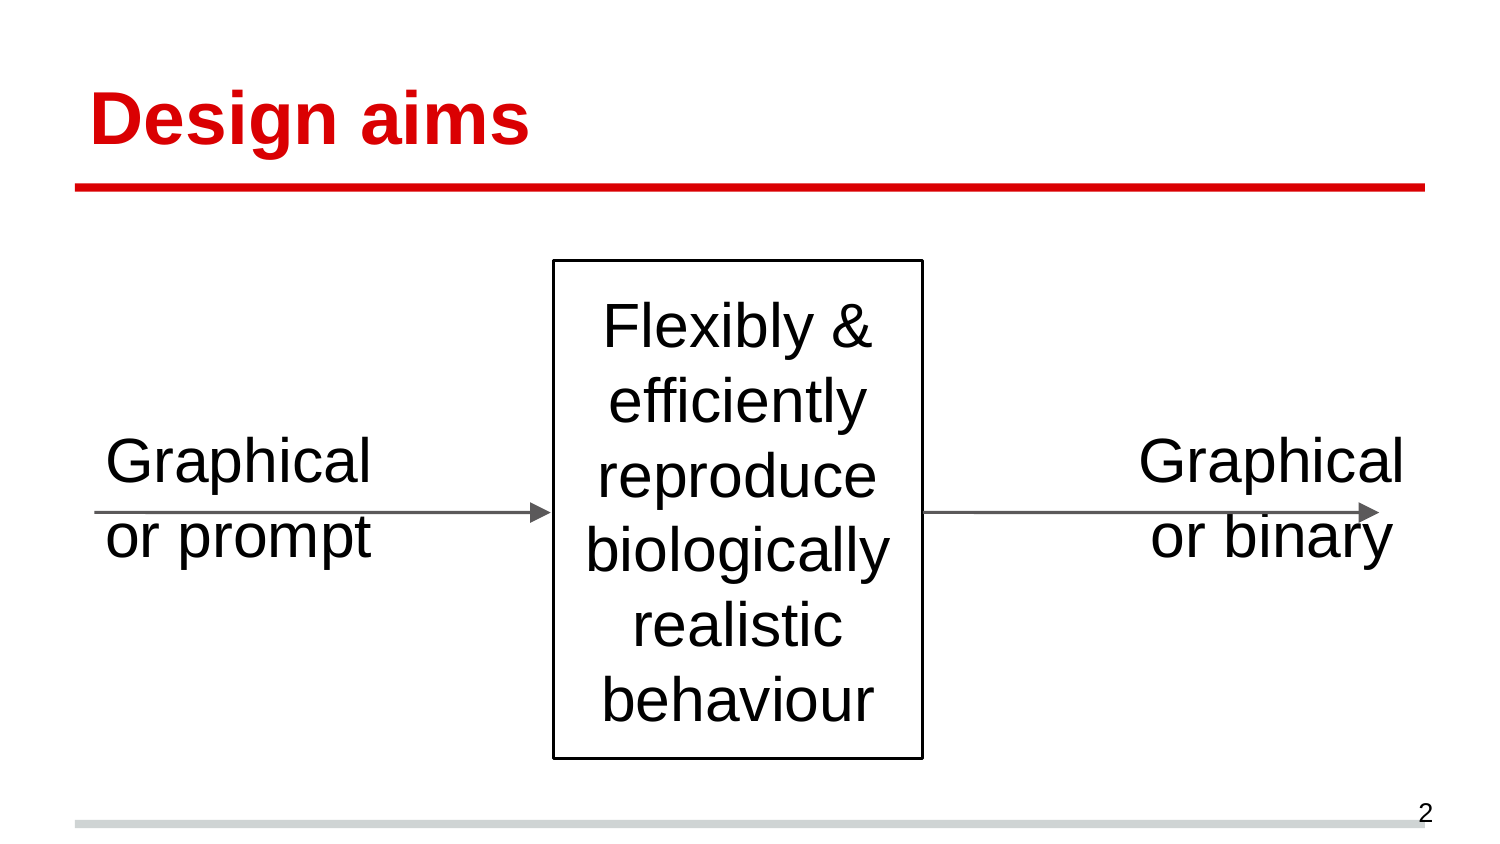

Design aims
Flexibly & efficiently
reproduce biologically realistic behaviour
Graphical or prompt

Graphical or binary

2